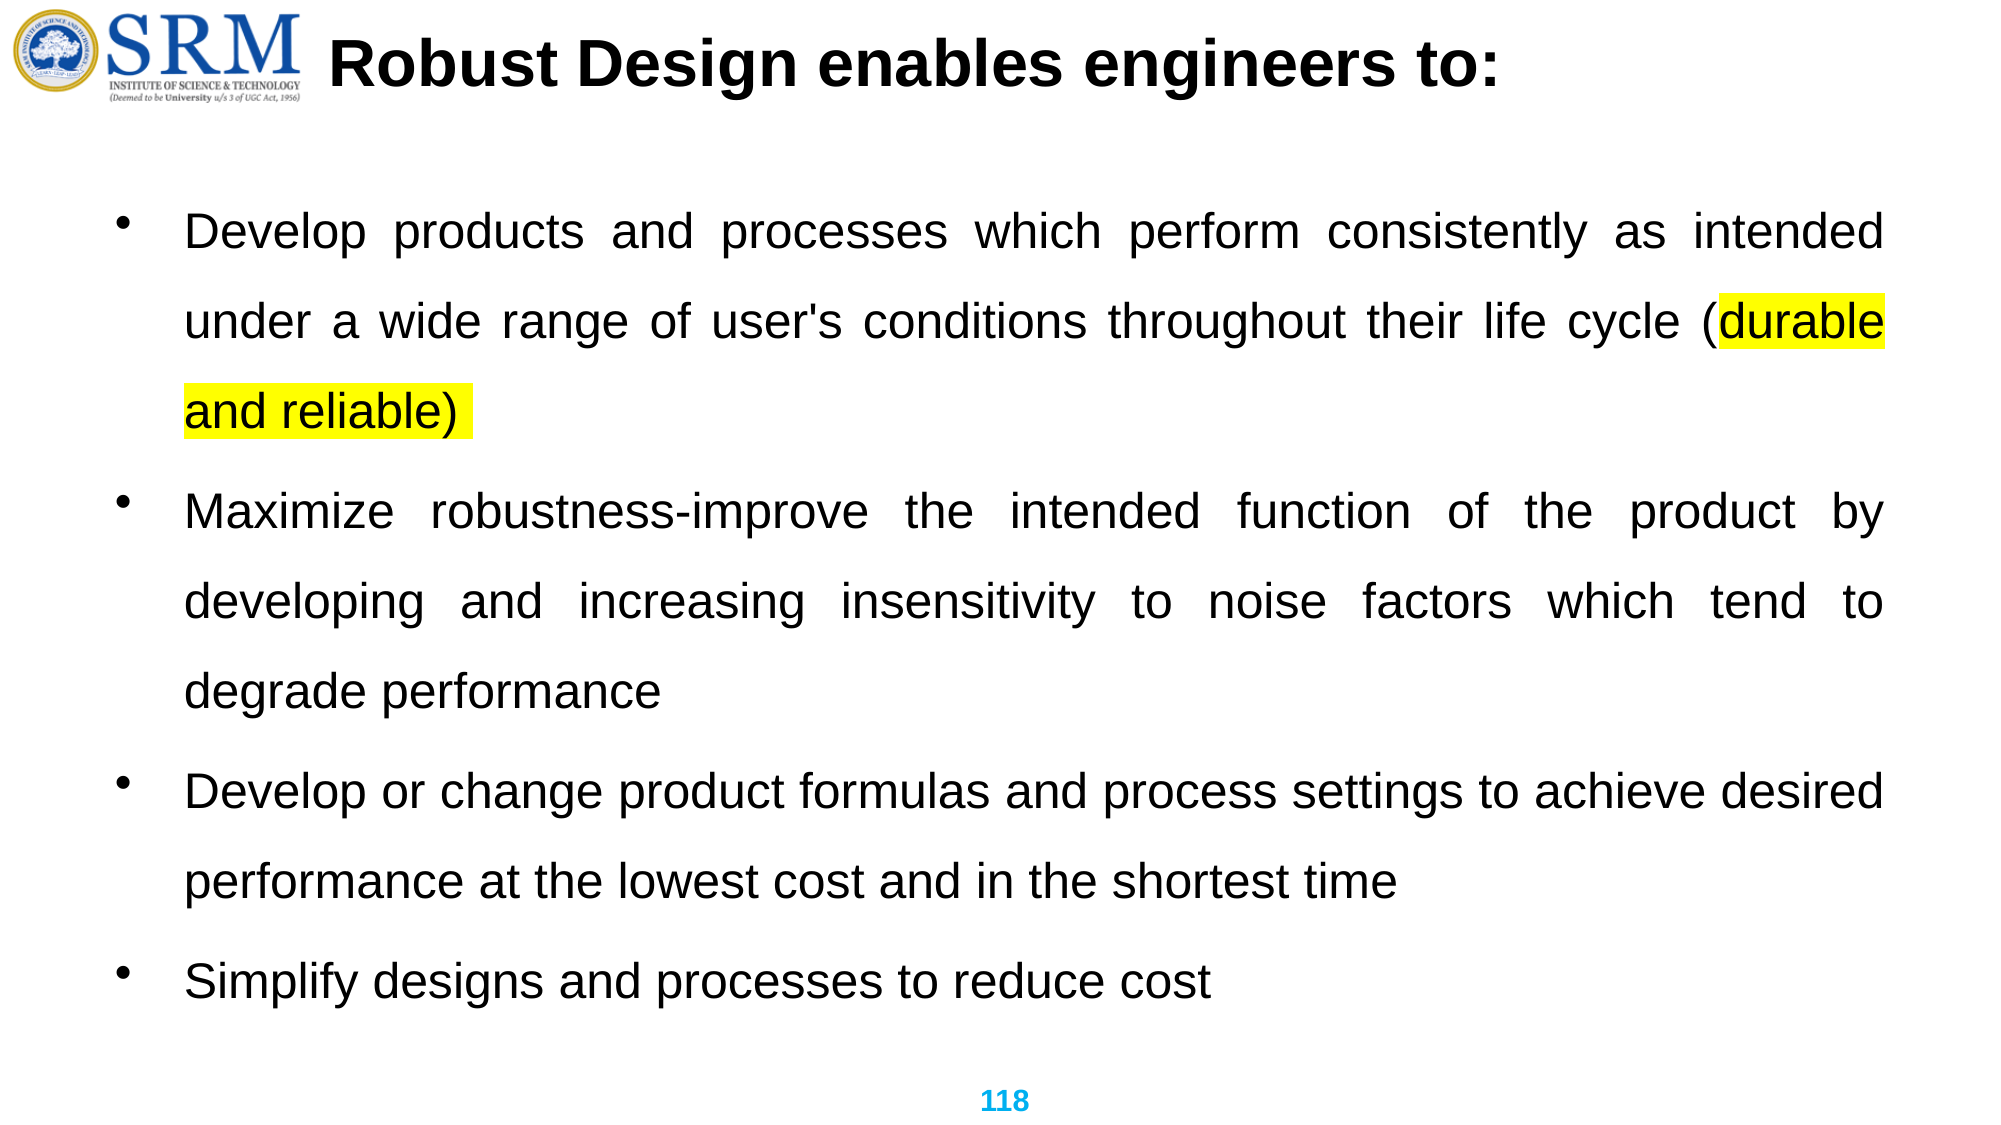

# Robust Design enables engineers to:
Develop products and processes which perform consistently as intended under a wide range of user's conditions throughout their life cycle (durable and reliable)
Maximize robustness-improve the intended function of the product by developing and increasing insensitivity to noise factors which tend to degrade performance
Develop or change product formulas and process settings to achieve desired performance at the lowest cost and in the shortest time
Simplify designs and processes to reduce cost
118